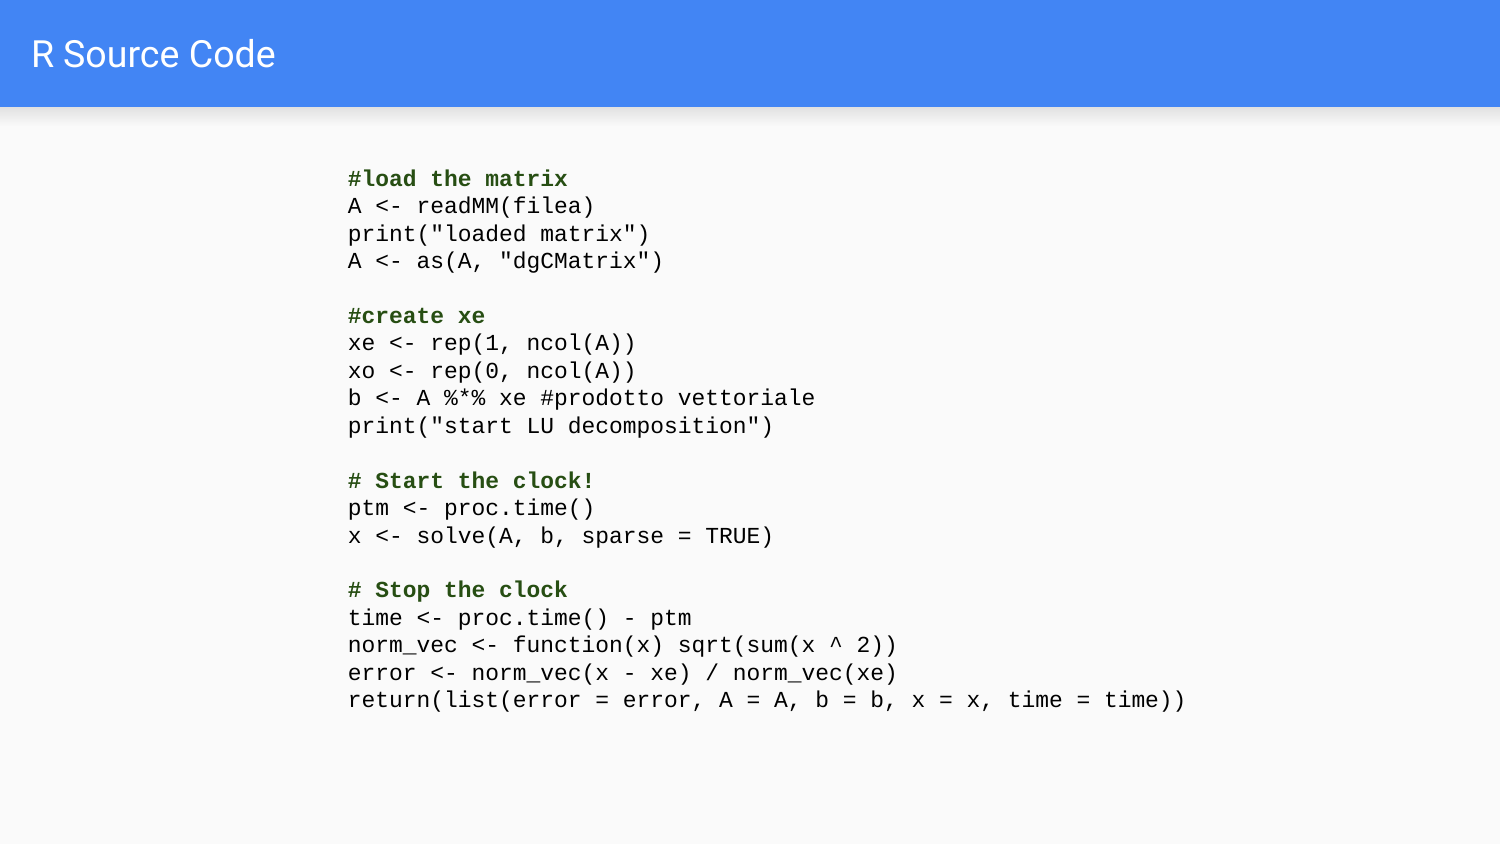

# R Source Code
#load the matrix
A <- readMM(filea)
print("loaded matrix")
A <- as(A, "dgCMatrix")

#create xe
xe <- rep(1, ncol(A))
xo <- rep(0, ncol(A))
b <- A %*% xe #prodotto vettoriale
print("start LU decomposition")

# Start the clock!
ptm <- proc.time()
x <- solve(A, b, sparse = TRUE)

# Stop the clock
time <- proc.time() - ptm
norm_vec <- function(x) sqrt(sum(x ^ 2))
error <- norm_vec(x - xe) / norm_vec(xe)
return(list(error = error, A = A, b = b, x = x, time = time))